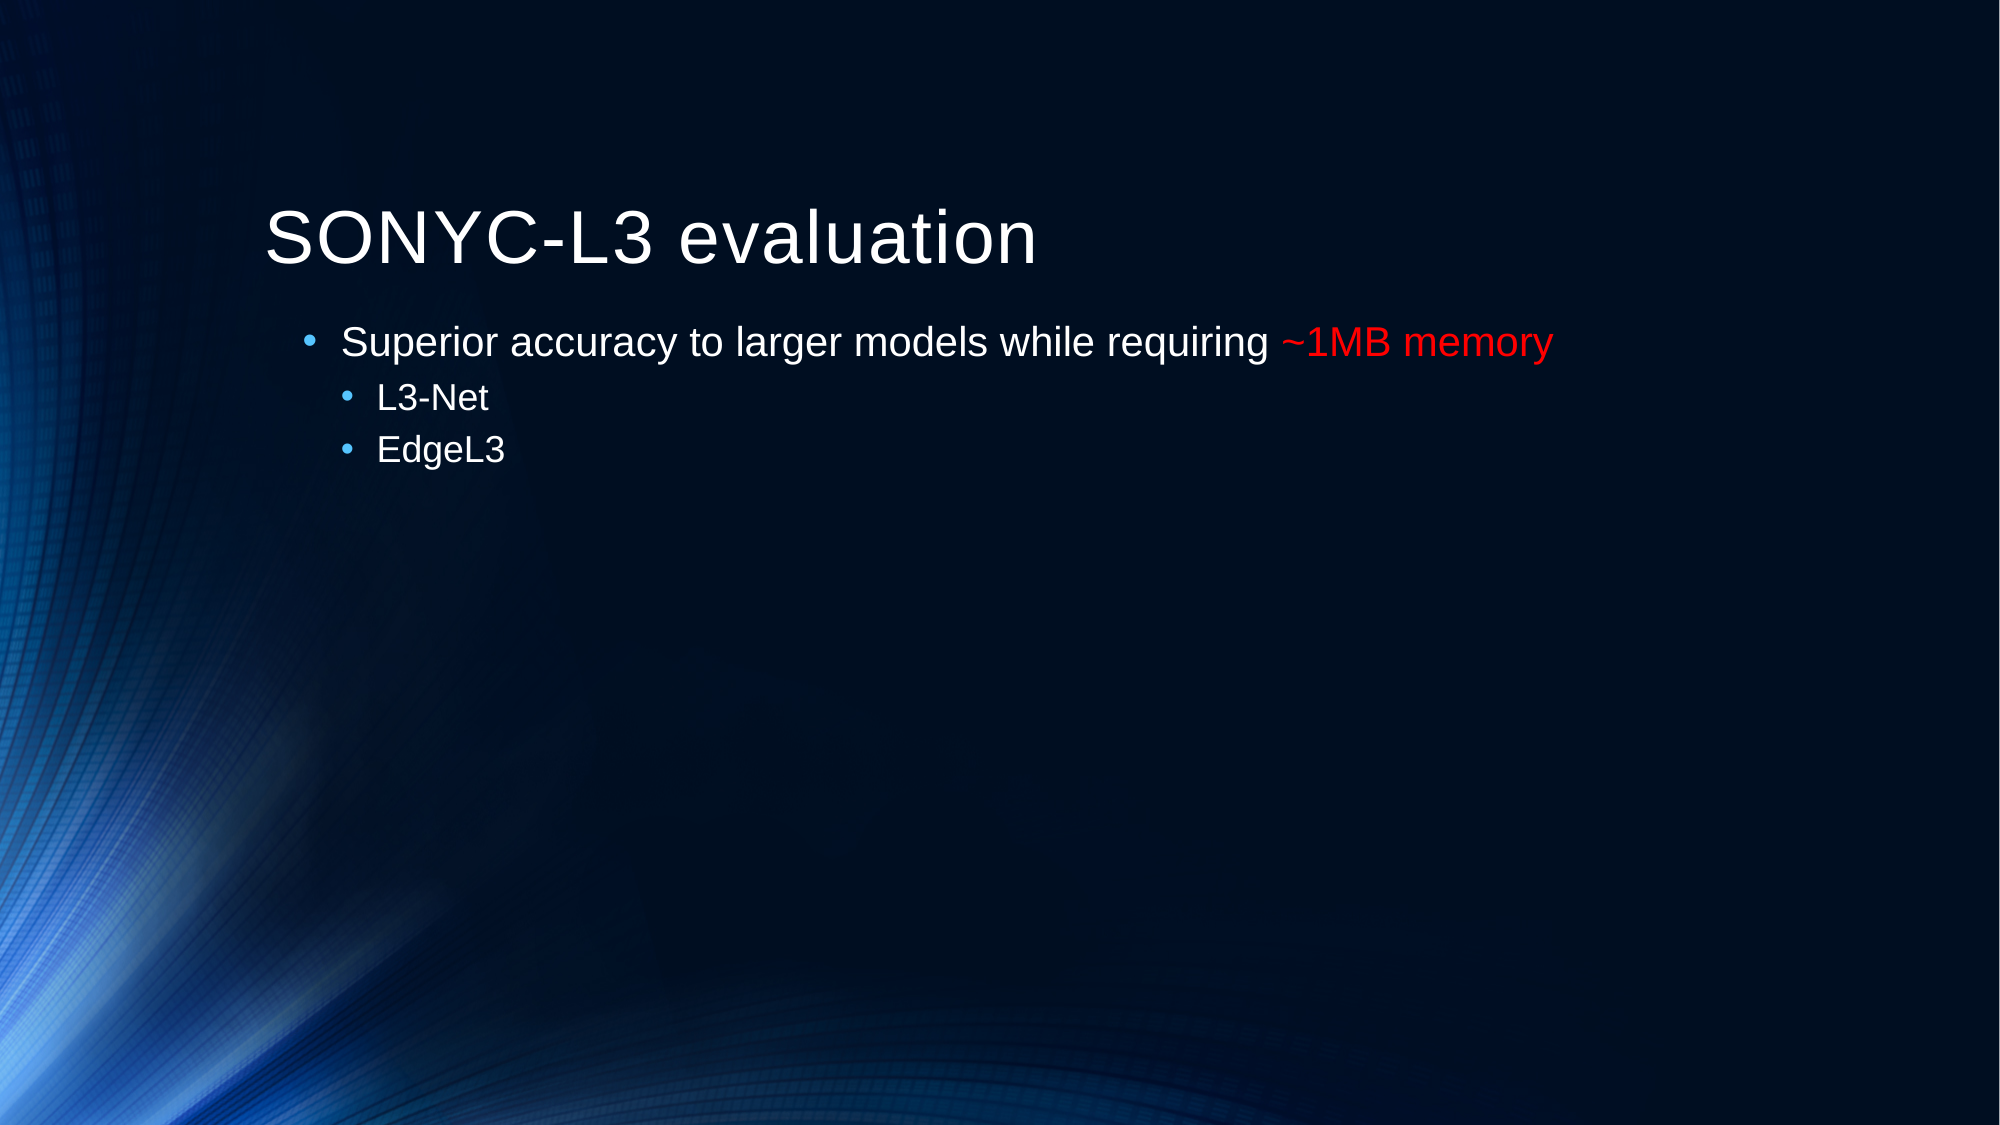

# SONYC-L3 evaluation
Superior accuracy to larger models while requiring ~1MB memory
L3-Net
EdgeL3